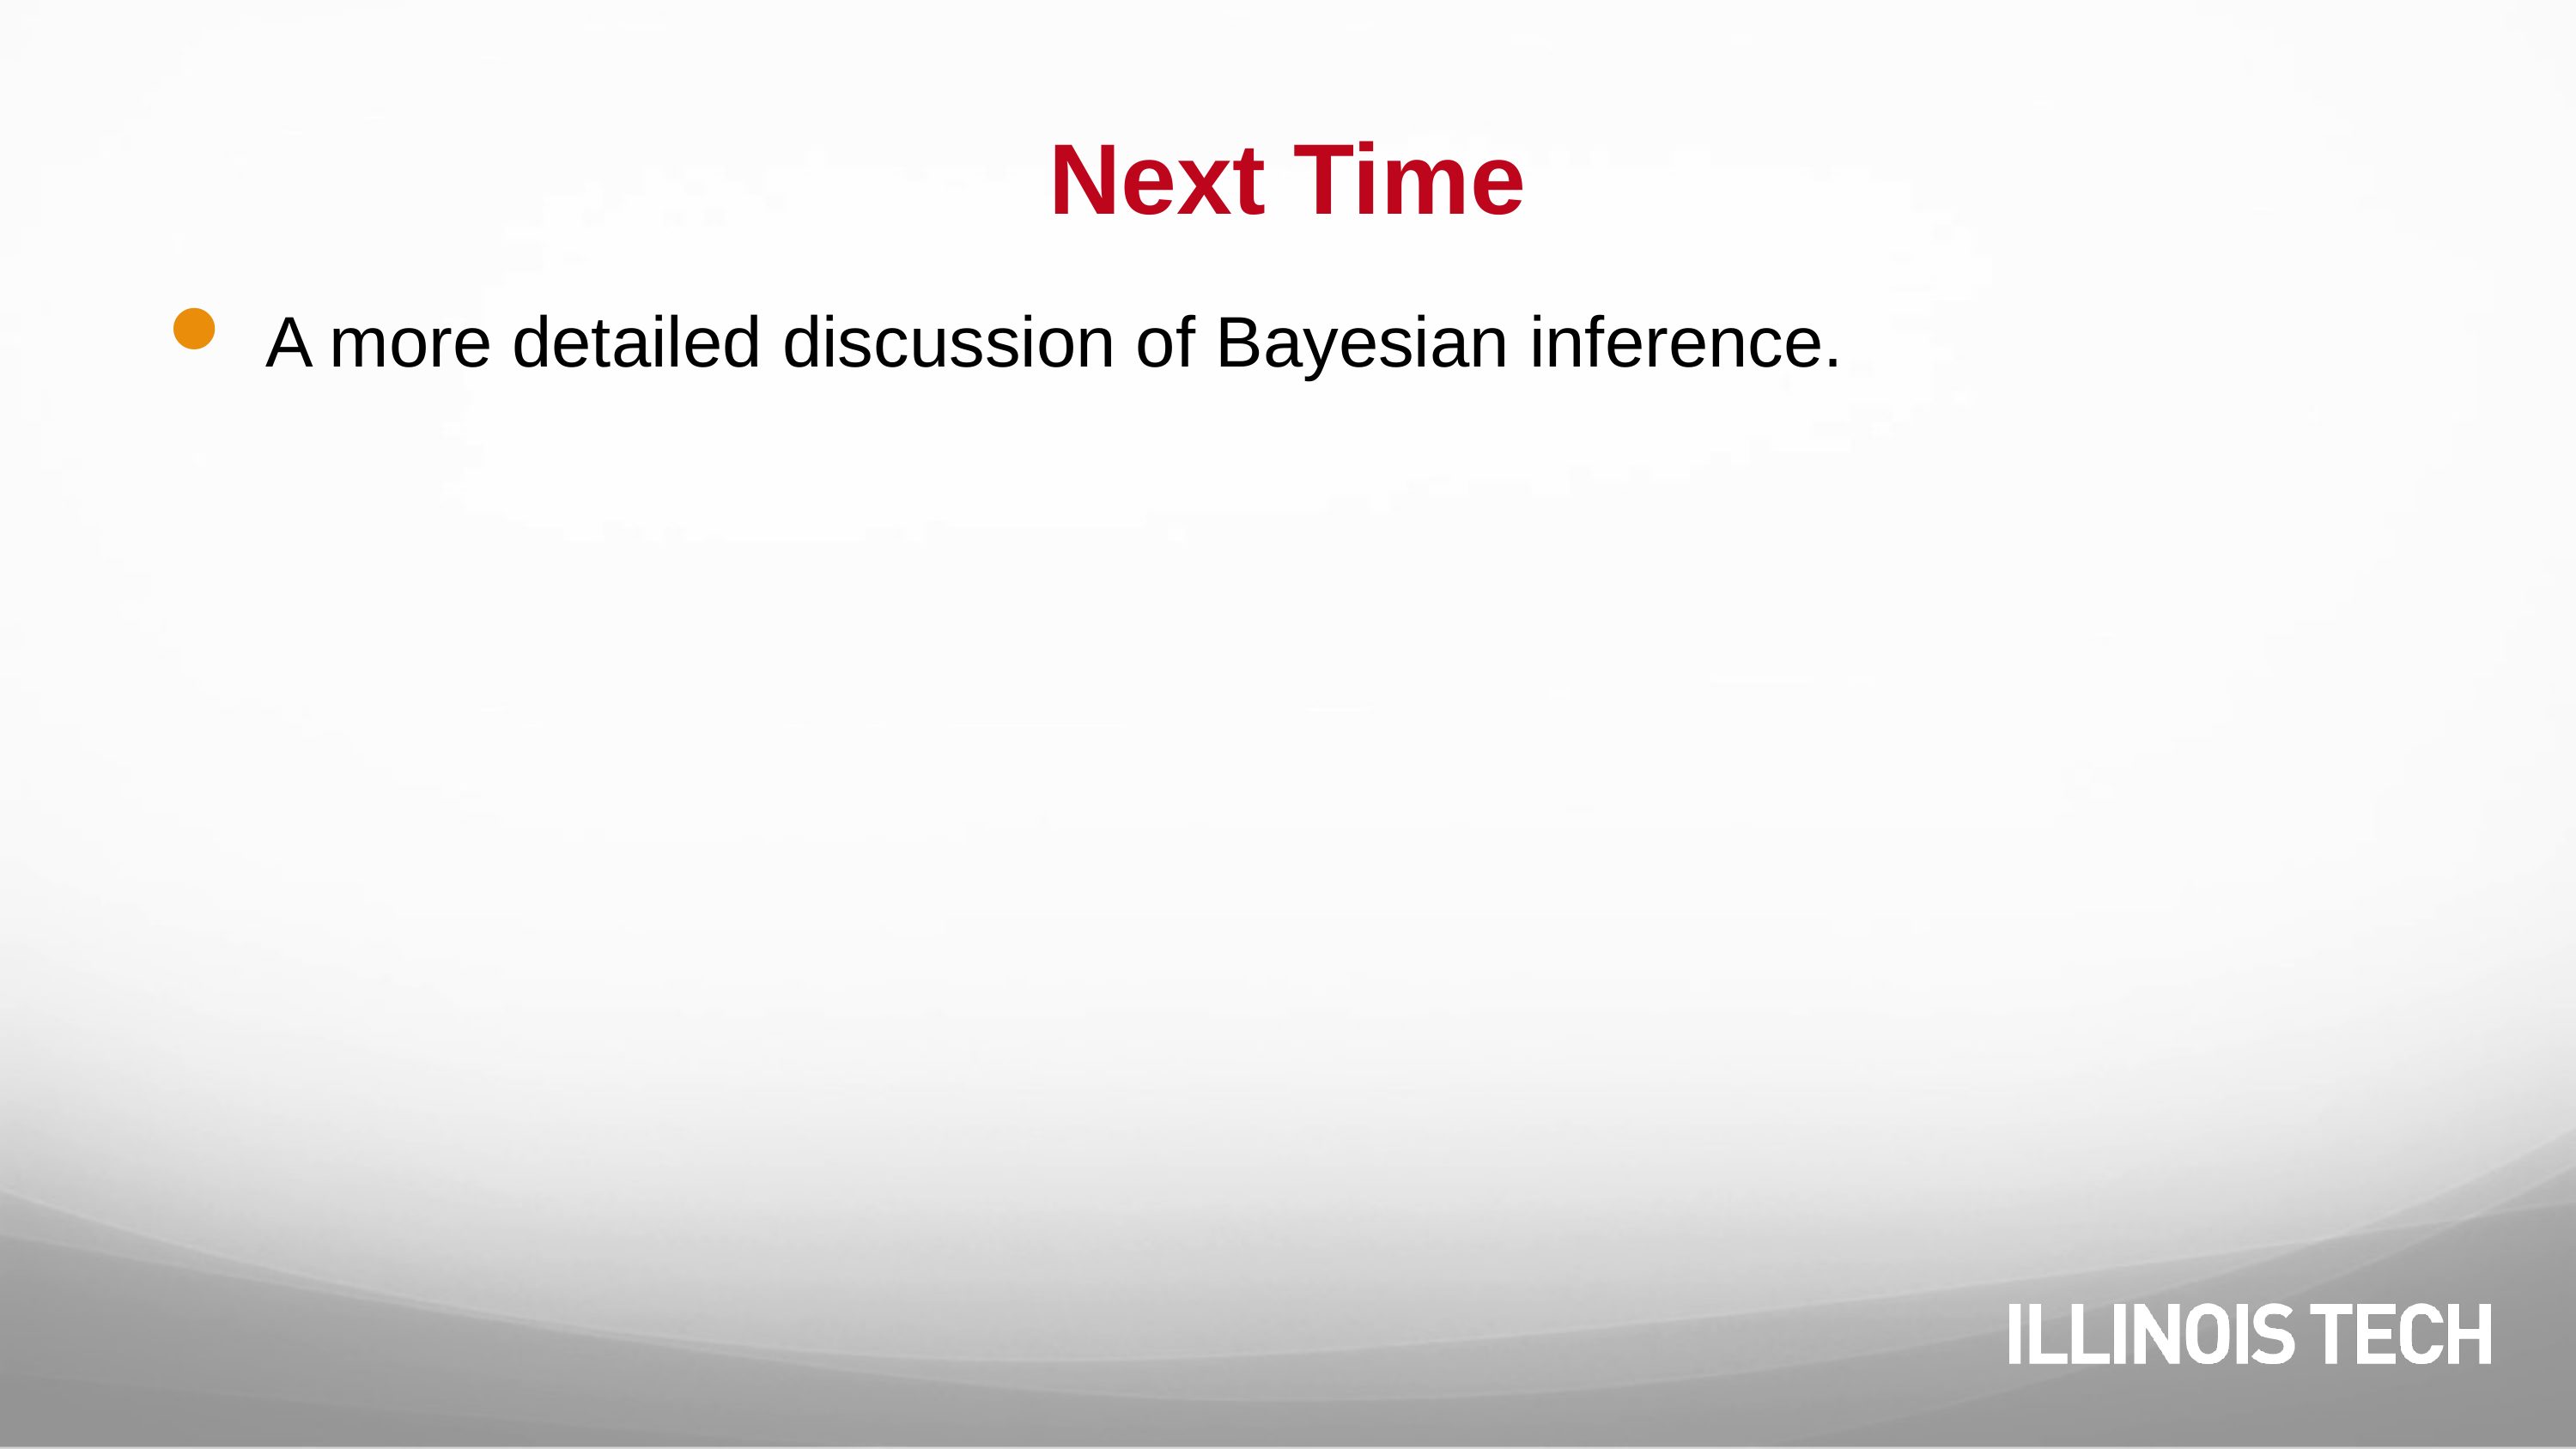

# Next Time
A more detailed discussion of Bayesian inference.